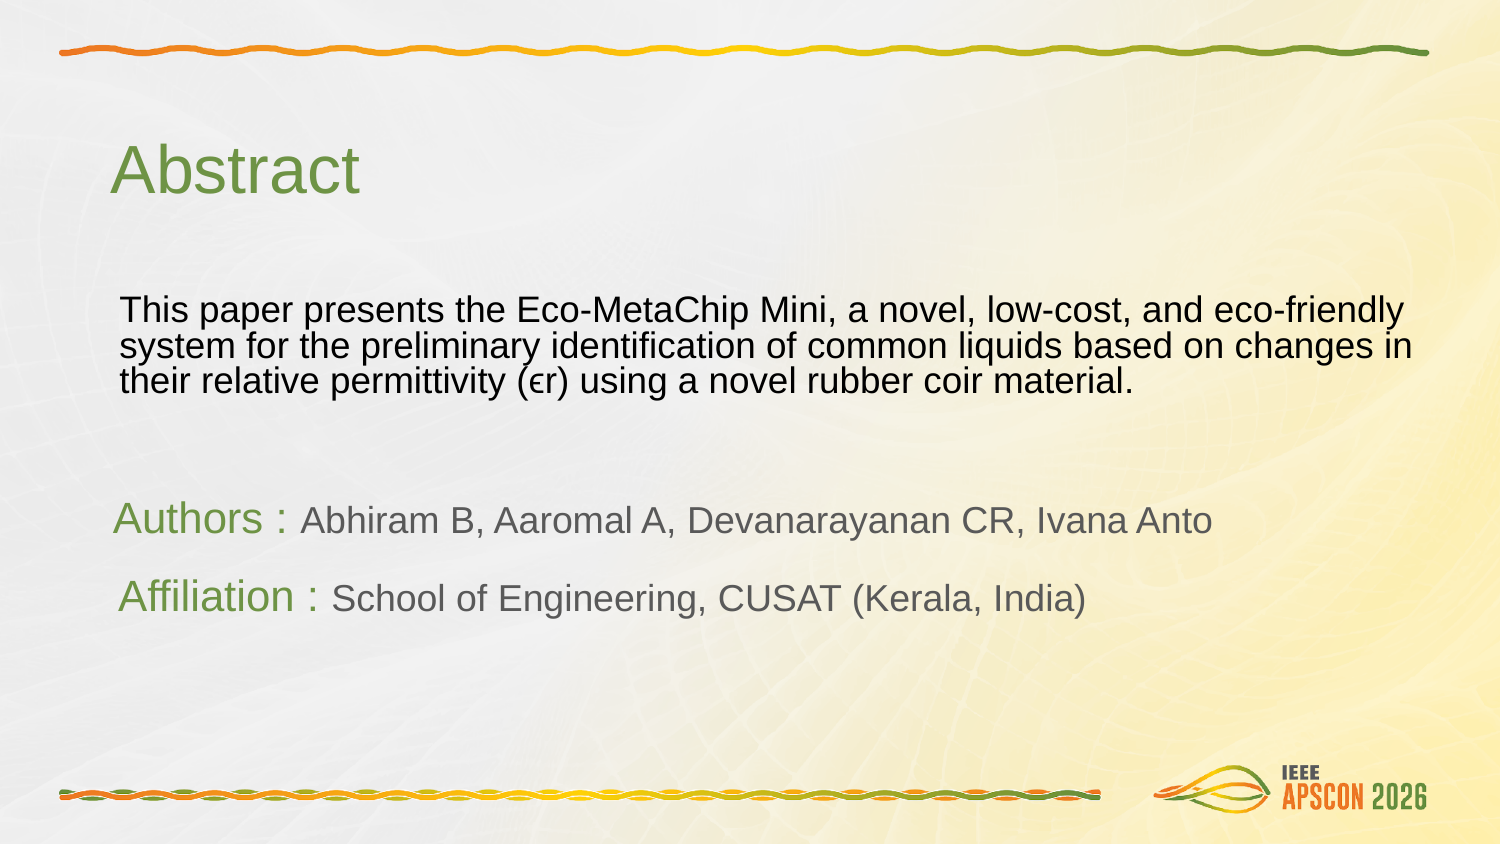

# Abstract
This paper presents the Eco-MetaChip Mini, a novel, low-cost, and eco-friendly system for the preliminary identification of common liquids based on changes in their relative permittivity (ϵr) using a novel rubber coir material.
Authors : Abhiram B, Aaromal A, Devanarayanan CR, Ivana Anto
Affiliation : School of Engineering, CUSAT (Kerala, India)